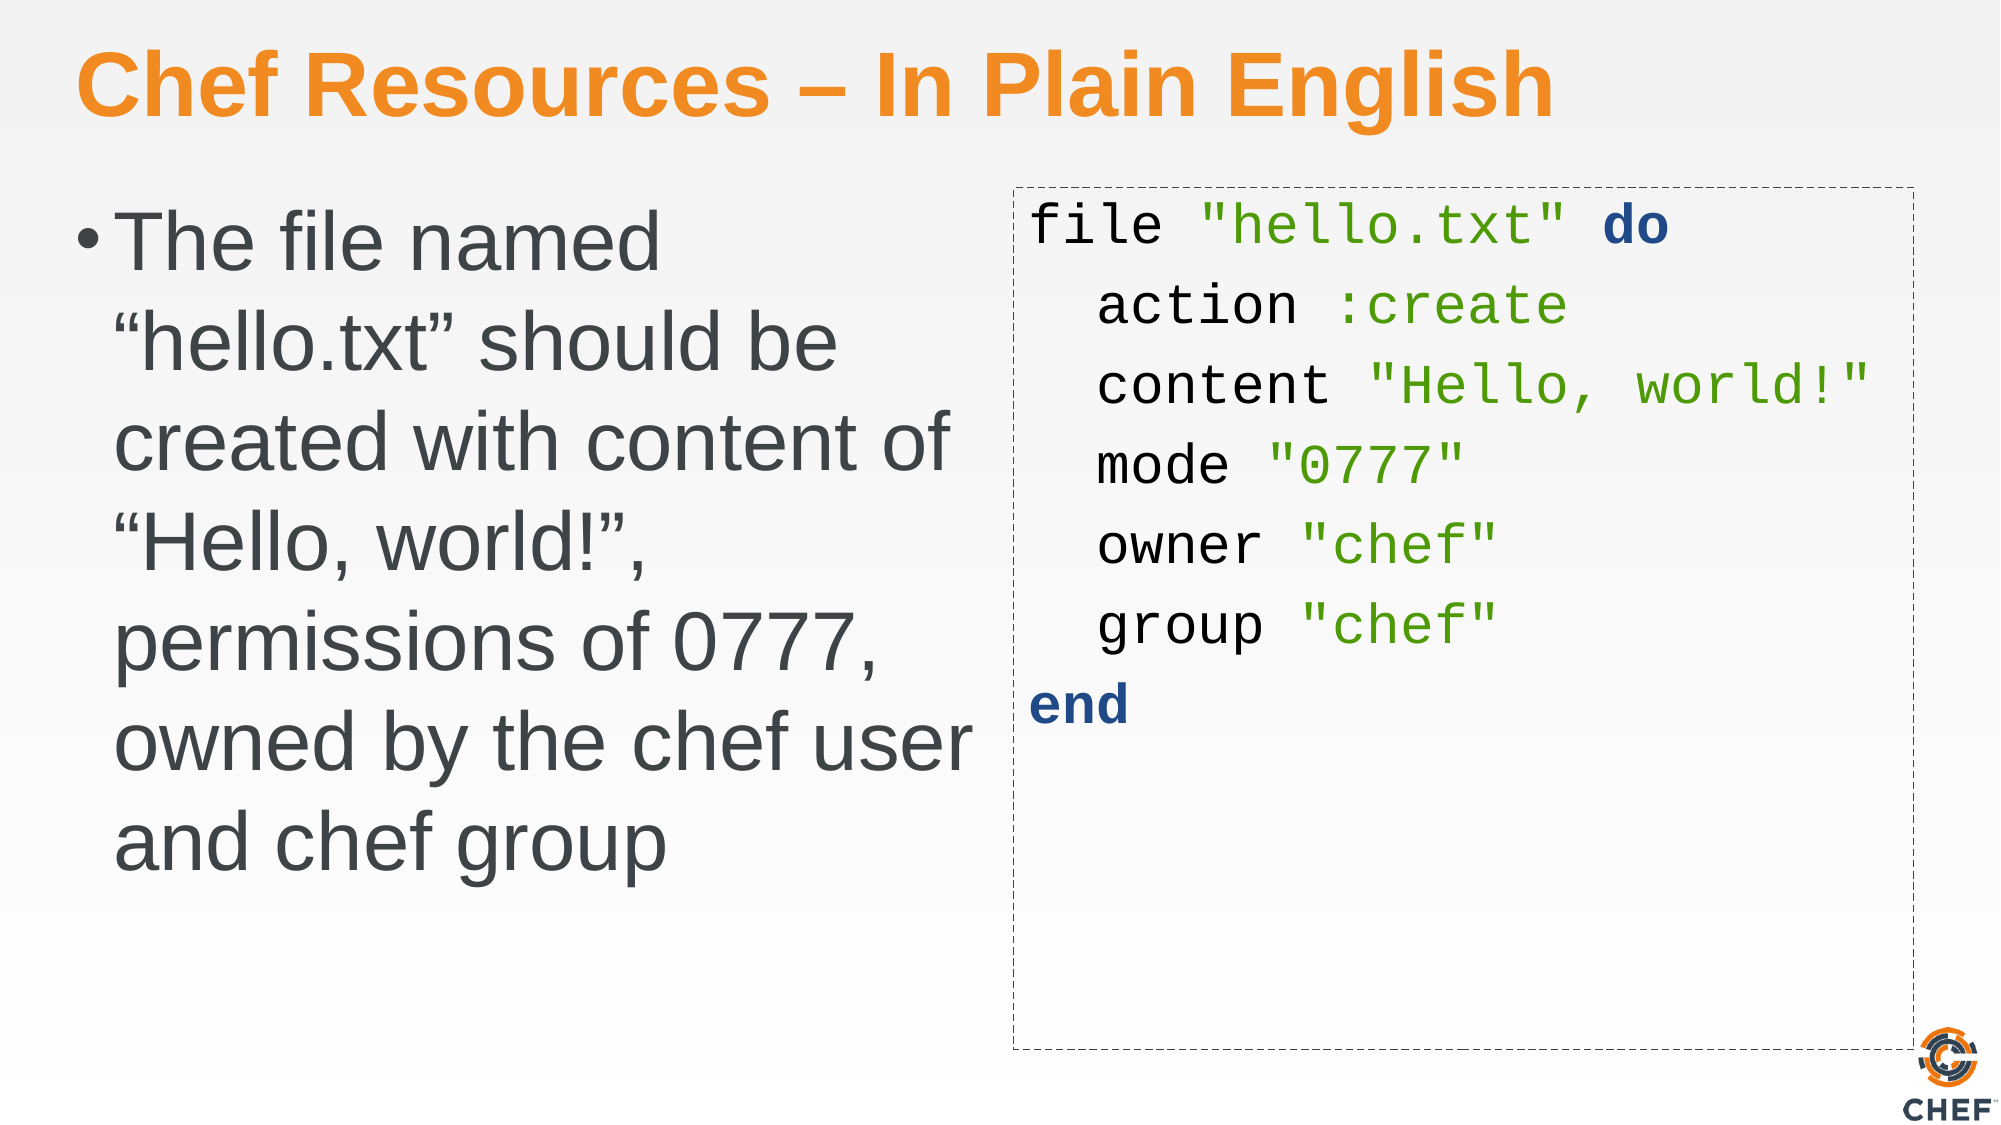

# Chef Resources – In Plain English
The file named “hello.txt” should be created with content of “Hello, world!”, permissions of 0777, owned by the chef user and chef group

file "hello.txt" do
  action :create
  content "Hello, world!"
  mode "0777"
  owner "chef"
  group "chef"
end